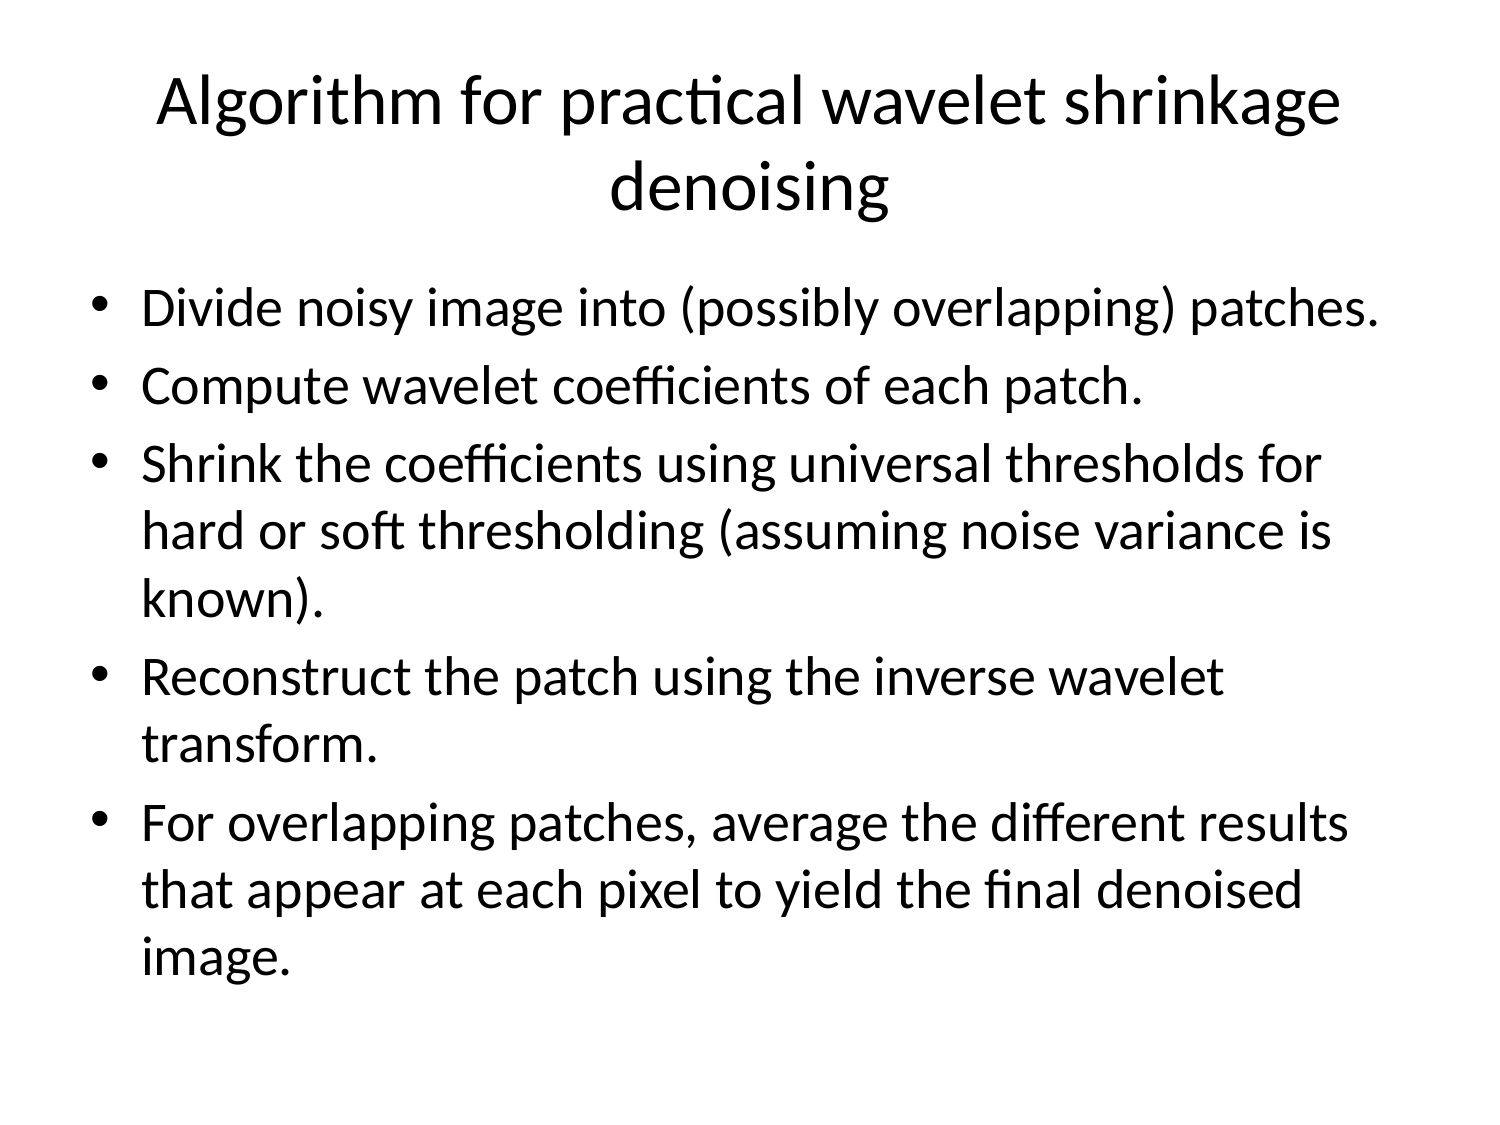

# Algorithm for practical wavelet shrinkage denoising
Divide noisy image into (possibly overlapping) patches.
Compute wavelet coefficients of each patch.
Shrink the coefficients using universal thresholds for hard or soft thresholding (assuming noise variance is known).
Reconstruct the patch using the inverse wavelet transform.
For overlapping patches, average the different results that appear at each pixel to yield the final denoised image.